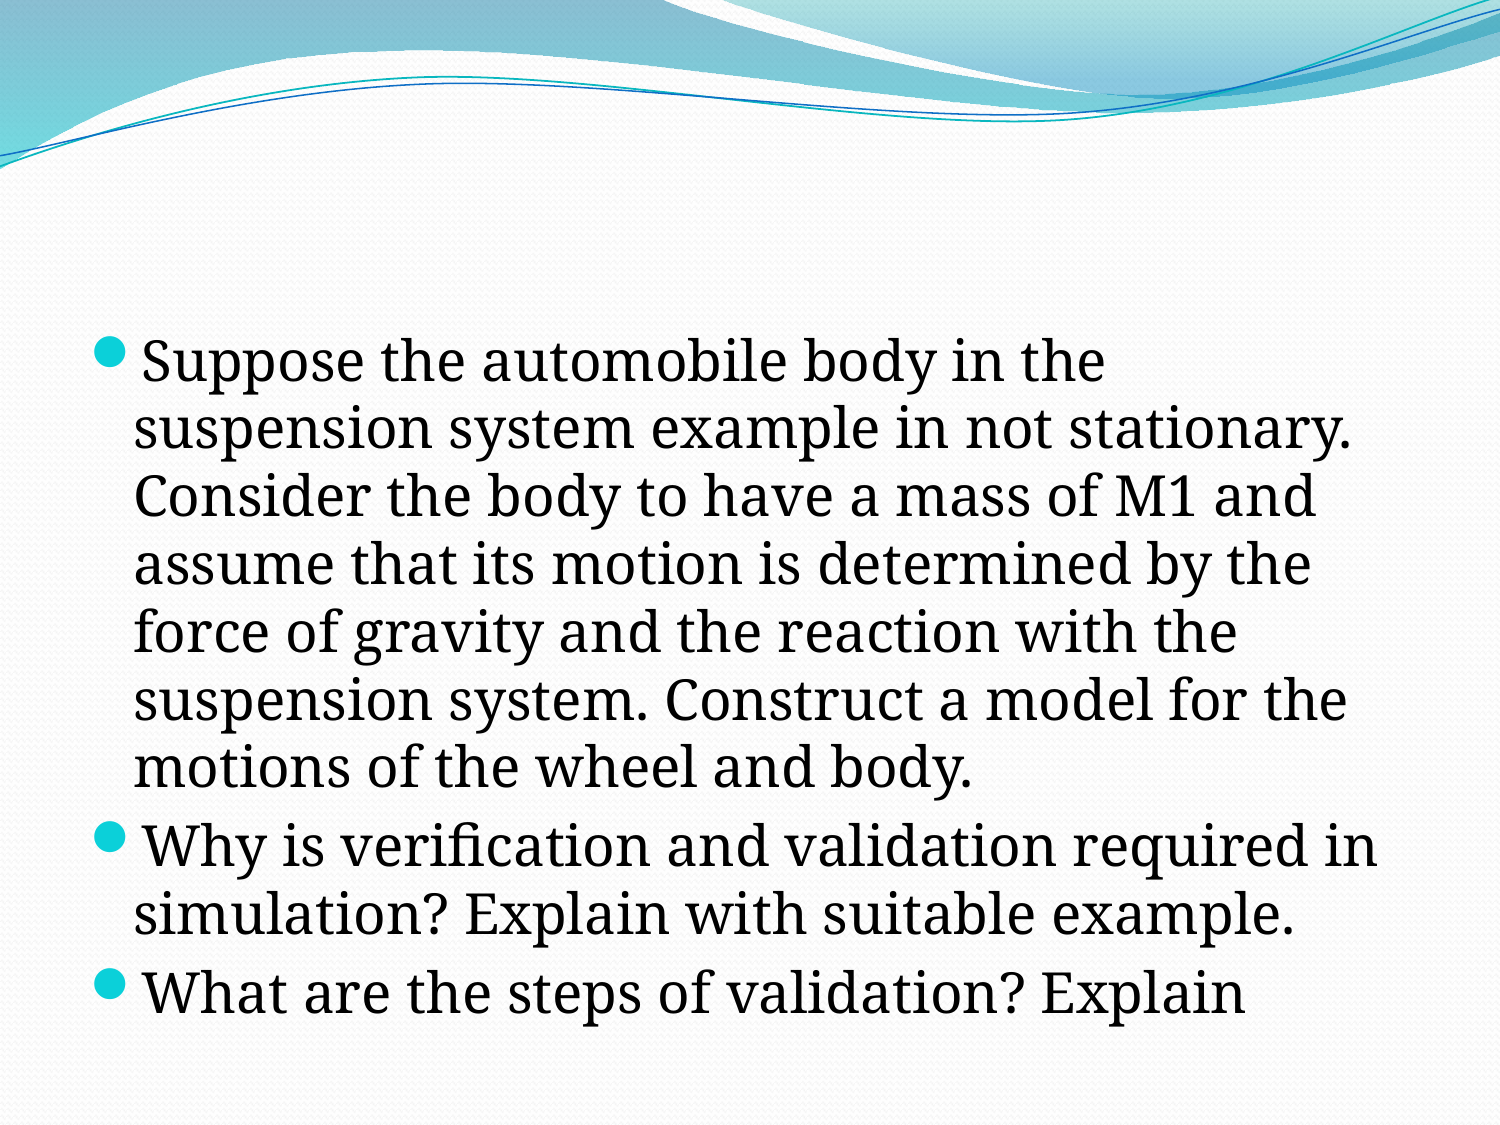

#
Suppose the automobile body in the suspension system example in not stationary. Consider the body to have a mass of M1 and assume that its motion is determined by the force of gravity and the reaction with the suspension system. Construct a model for the motions of the wheel and body.
Why is verification and validation required in simulation? Explain with suitable example.
What are the steps of validation? Explain